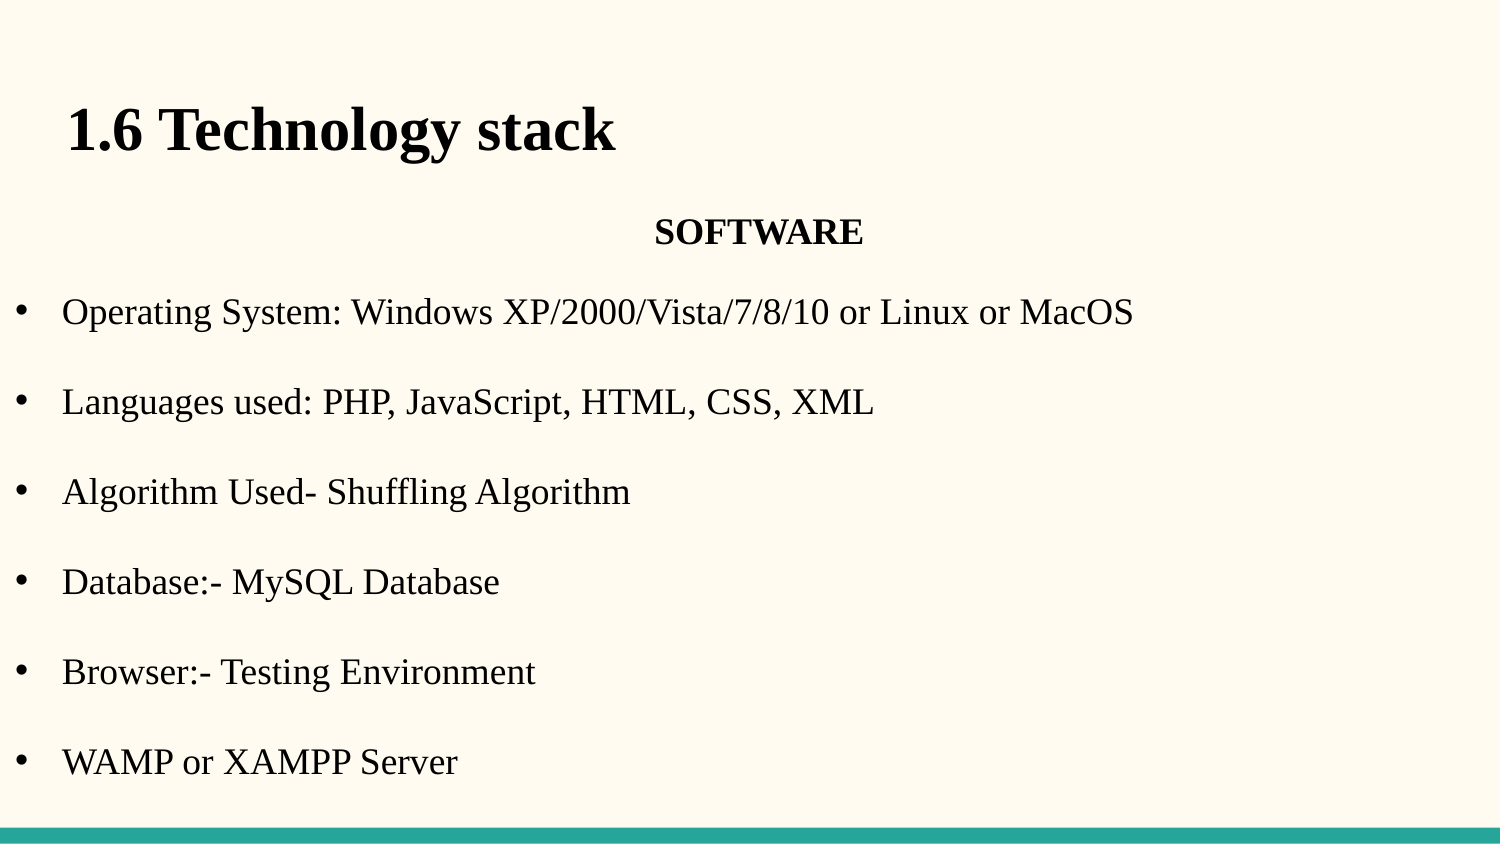

# 1.6 Technology stack
SOFTWARE

Operating System: Windows XP/2000/Vista/7/8/10 or Linux or MacOS

Languages used: PHP, JavaScript, HTML, CSS, XML

Algorithm Used- Shuffling Algorithm

Database:- MySQL Database

Browser:- Testing Environment

WAMP or XAMPP Server